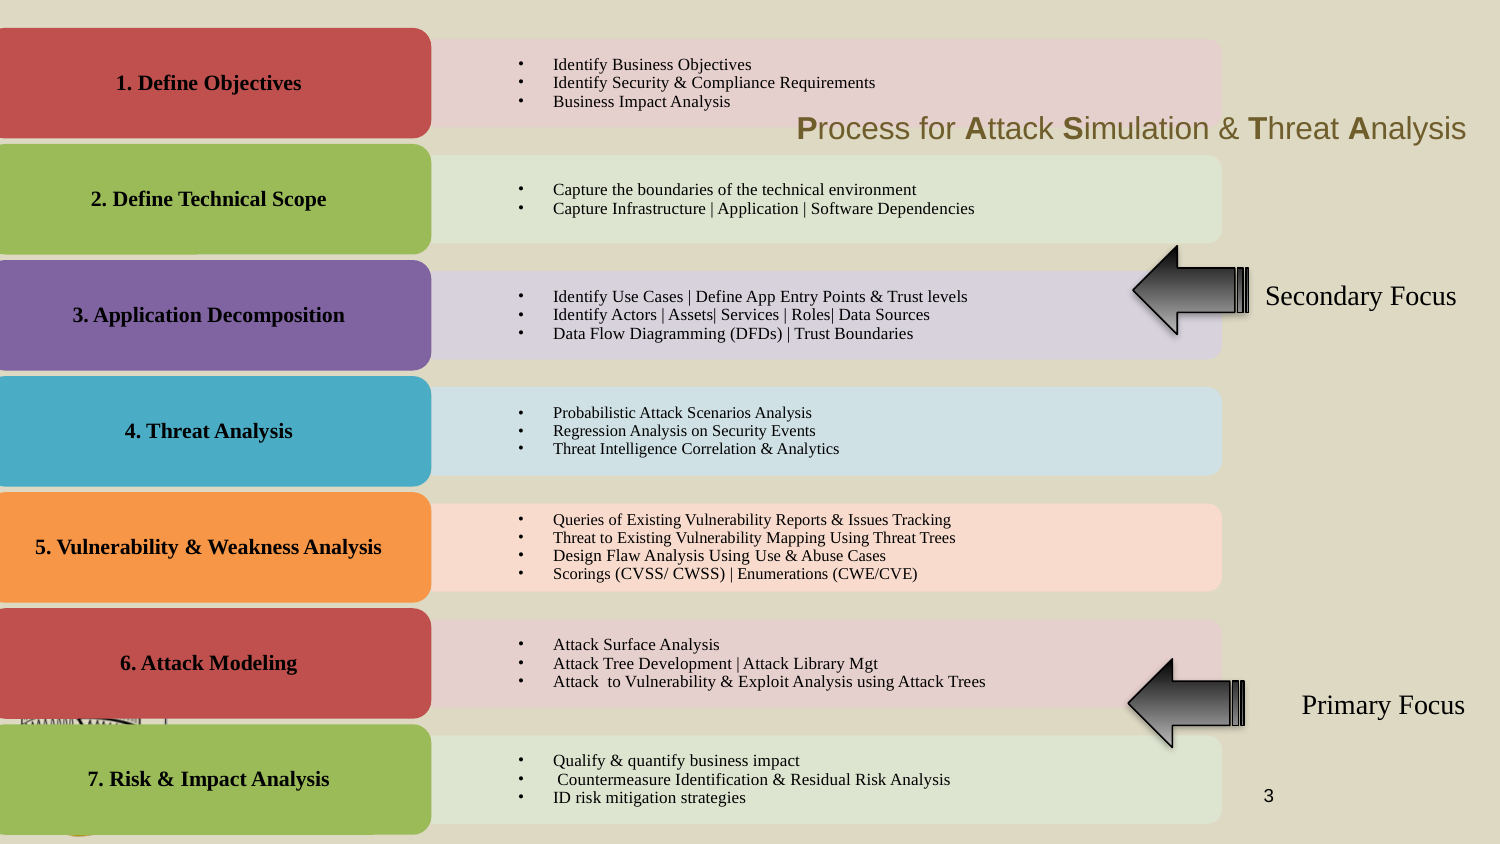

1. Define Objectives

Identify Business Objectives
Identify Security & Compliance Requirements
Business Impact Analysis

2. Define Technical Scope

Capture the boundaries of the technical environment
Capture Infrastructure | Application | Software Dependencies

3. Application Decomposition

Identify Use Cases | Define App Entry Points & Trust levels
Identify Actors | Assets| Services | Roles| Data Sources
Data Flow Diagramming (DFDs) | Trust Boundaries

4. Threat Analysis

Probabilistic Attack Scenarios Analysis
Regression Analysis on Security Events
Threat Intelligence Correlation & Analytics

5. Vulnerability & Weakness Analysis

Queries of Existing Vulnerability Reports & Issues Tracking
Threat to Existing Vulnerability Mapping Using Threat Trees
Design Flaw Analysis Using Use & Abuse Cases
Scorings (CVSS/ CWSS) | Enumerations (CWE/CVE)

6. Attack Modeling

Attack Surface Analysis
Attack Tree Development | Attack Library Mgt
Attack  to Vulnerability & Exploit Analysis using Attack Trees

7. Risk & Impact Analysis

Qualify & quantify business impact
 Countermeasure Identification & Residual Risk Analysis
ID risk mitigation strategies
# Process for Attack Simulation & Threat Analysis

Secondary Focus

Primary Focus
3